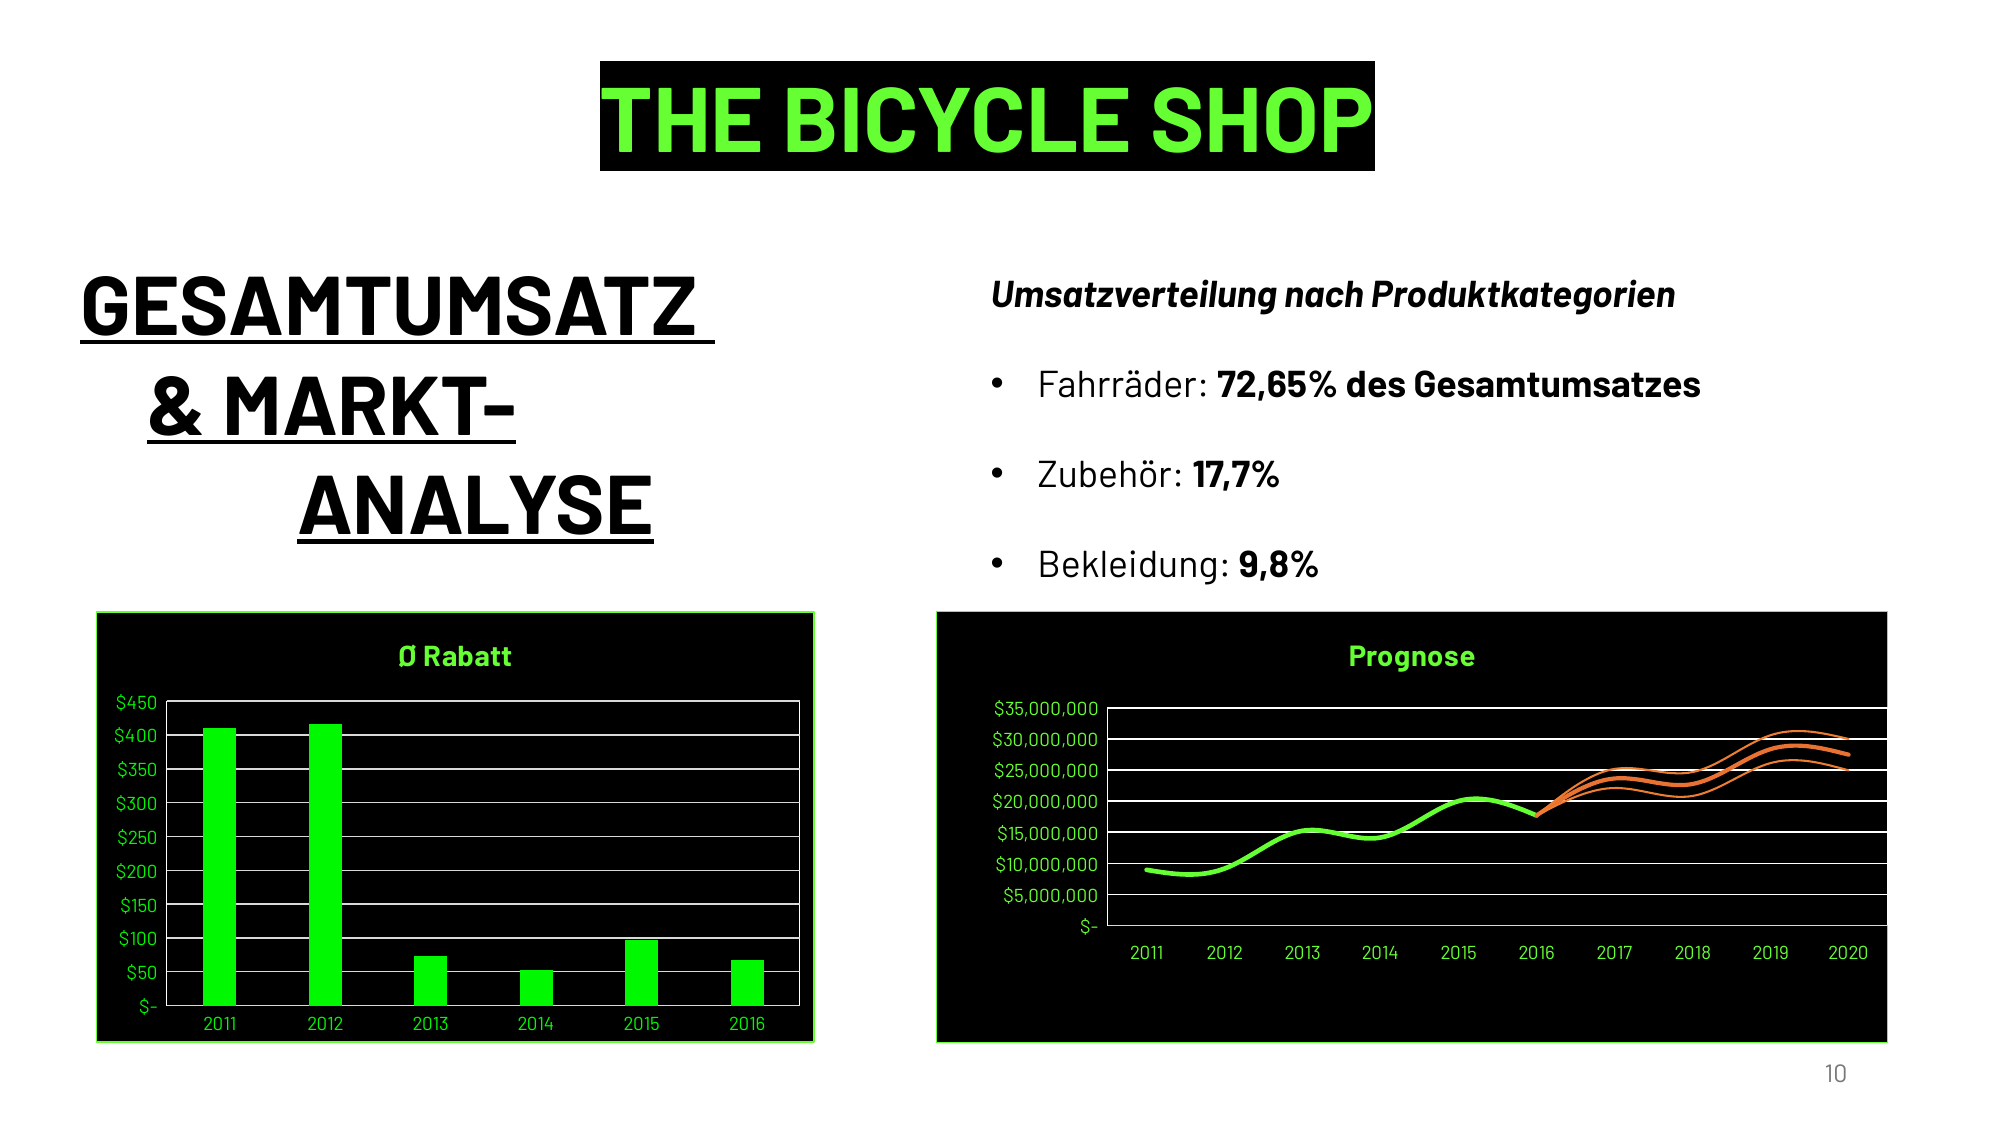

THE BICYCLE SHOP
Umsatzverteilung nach Produktkategorien
Fahrräder: 72,65% des Gesamtumsatzes
Zubehör: 17,7%
Bekleidung: 9,8%

GESAMTUMSATZ
    & MARKT-
	    ANALYSE

### Chart: Ø Rabatt

| Category | Ergebnis |
|---|---|
| 2011 | 411.1202838998879 |
| 2012 | 416.0205453866268 |
| 2013 | 73.16380967966289 |
| 2014 | 52.83577114089394 |
| 2015 | 97.4127971198298 |
| 2016 | 66.95639159126472 |

### Chart: Prognose

| Category | Revenue  | Schätzer(Revenue ) | Untere Konfidenzgrenze(Revenue ) | Obere Konfidenzgrenze(Revenue ) |
|---|---|---|---|---|
|  | 8964888.0 | None | None | None |
|  | 9175983.0 | None | None | None |
|  | 15240037.0 | None | None | None |
|  | 14152724.0 | None | None | None |
|  | 20023991.0 | None | None | None |
|  | 17713385.0 | 17713385.0 | 17713385.0 | 17713385.0 |
|  | None | 23649772.52313953 | 22116395.108258557 | 25183149.9380205 |
|  | None | 22762904.37137108 | 20844340.9812001 | 24681467.76154206 |
|  | None | 28361999.375866894 | 26121997.89783465 | 30602000.853899136 |
|  | None | 27475131.224098448 | 24954352.02689198 | 29995910.421304915 |
10